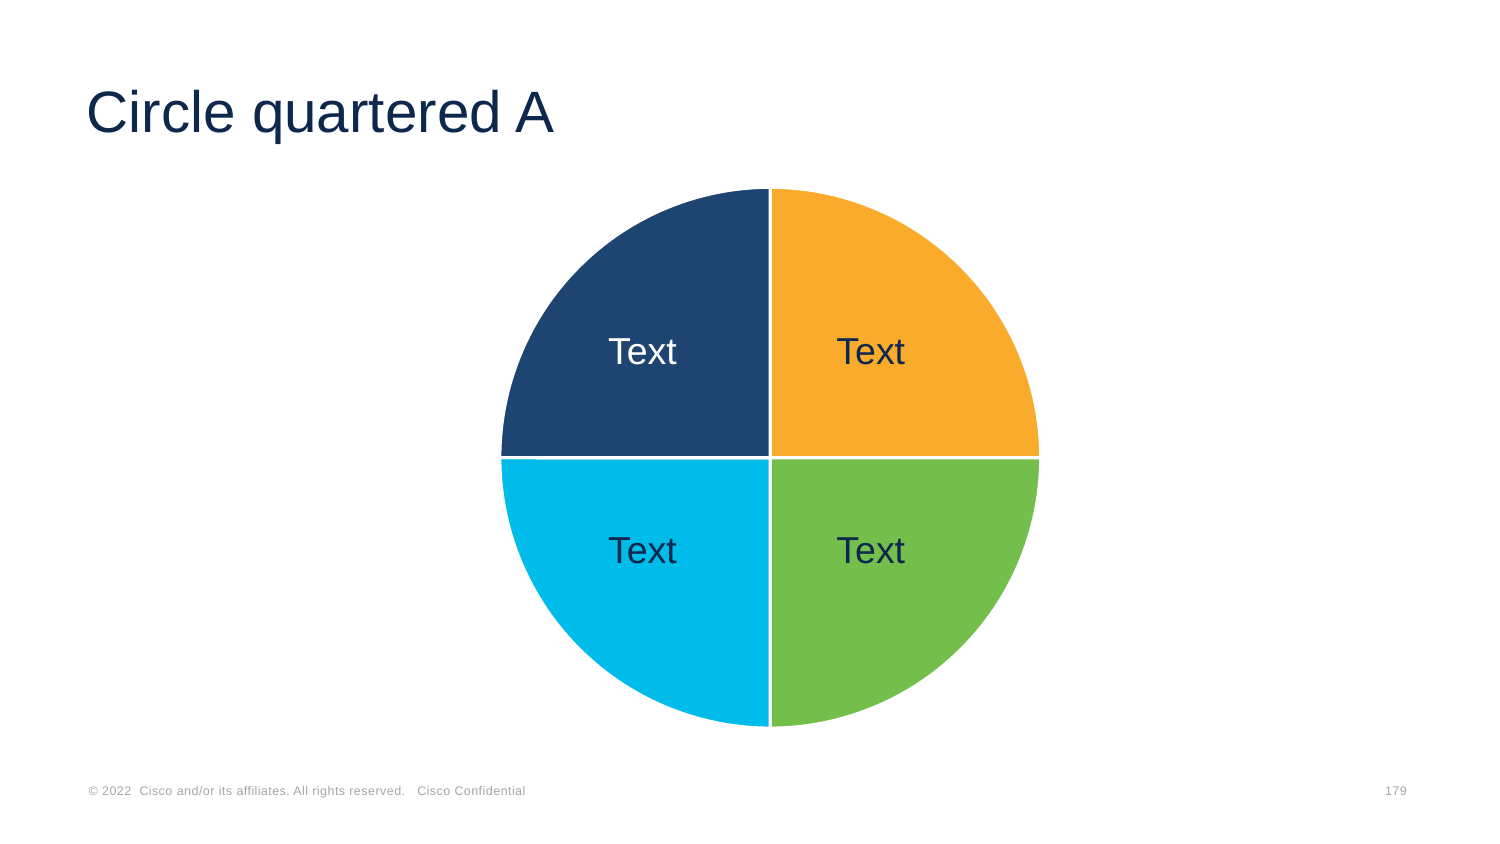

# Circle quartered A

### Chart

| Category | Sales |
|---|---|
|  | 25.0 |
|  | 25.0 |
|  | 25.0 |
|  | 25.0 |
Text
Text
Text
Text